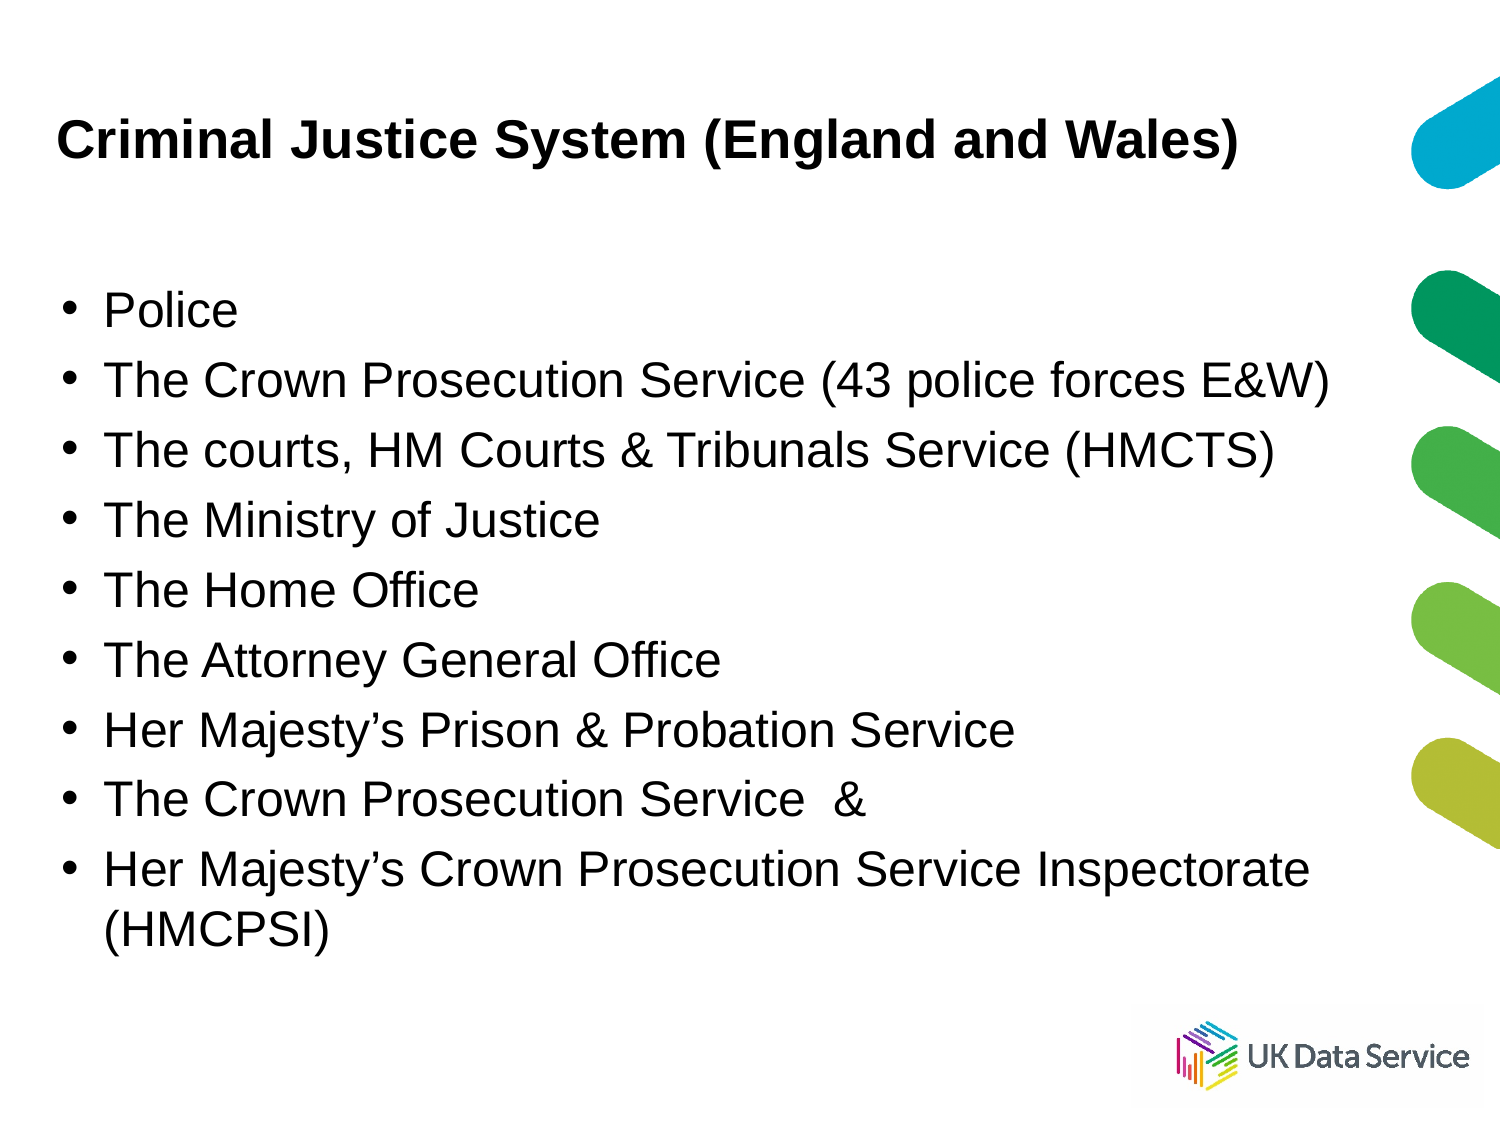

# Criminal Justice System (England and Wales)
Police
The Crown Prosecution Service (43 police forces E&W)
The courts, HM Courts & Tribunals Service (HMCTS)
The Ministry of Justice
The Home Office
The Attorney General Office
Her Majesty’s Prison & Probation Service
The Crown Prosecution Service  &
Her Majesty’s Crown Prosecution Service Inspectorate (HMCPSI)